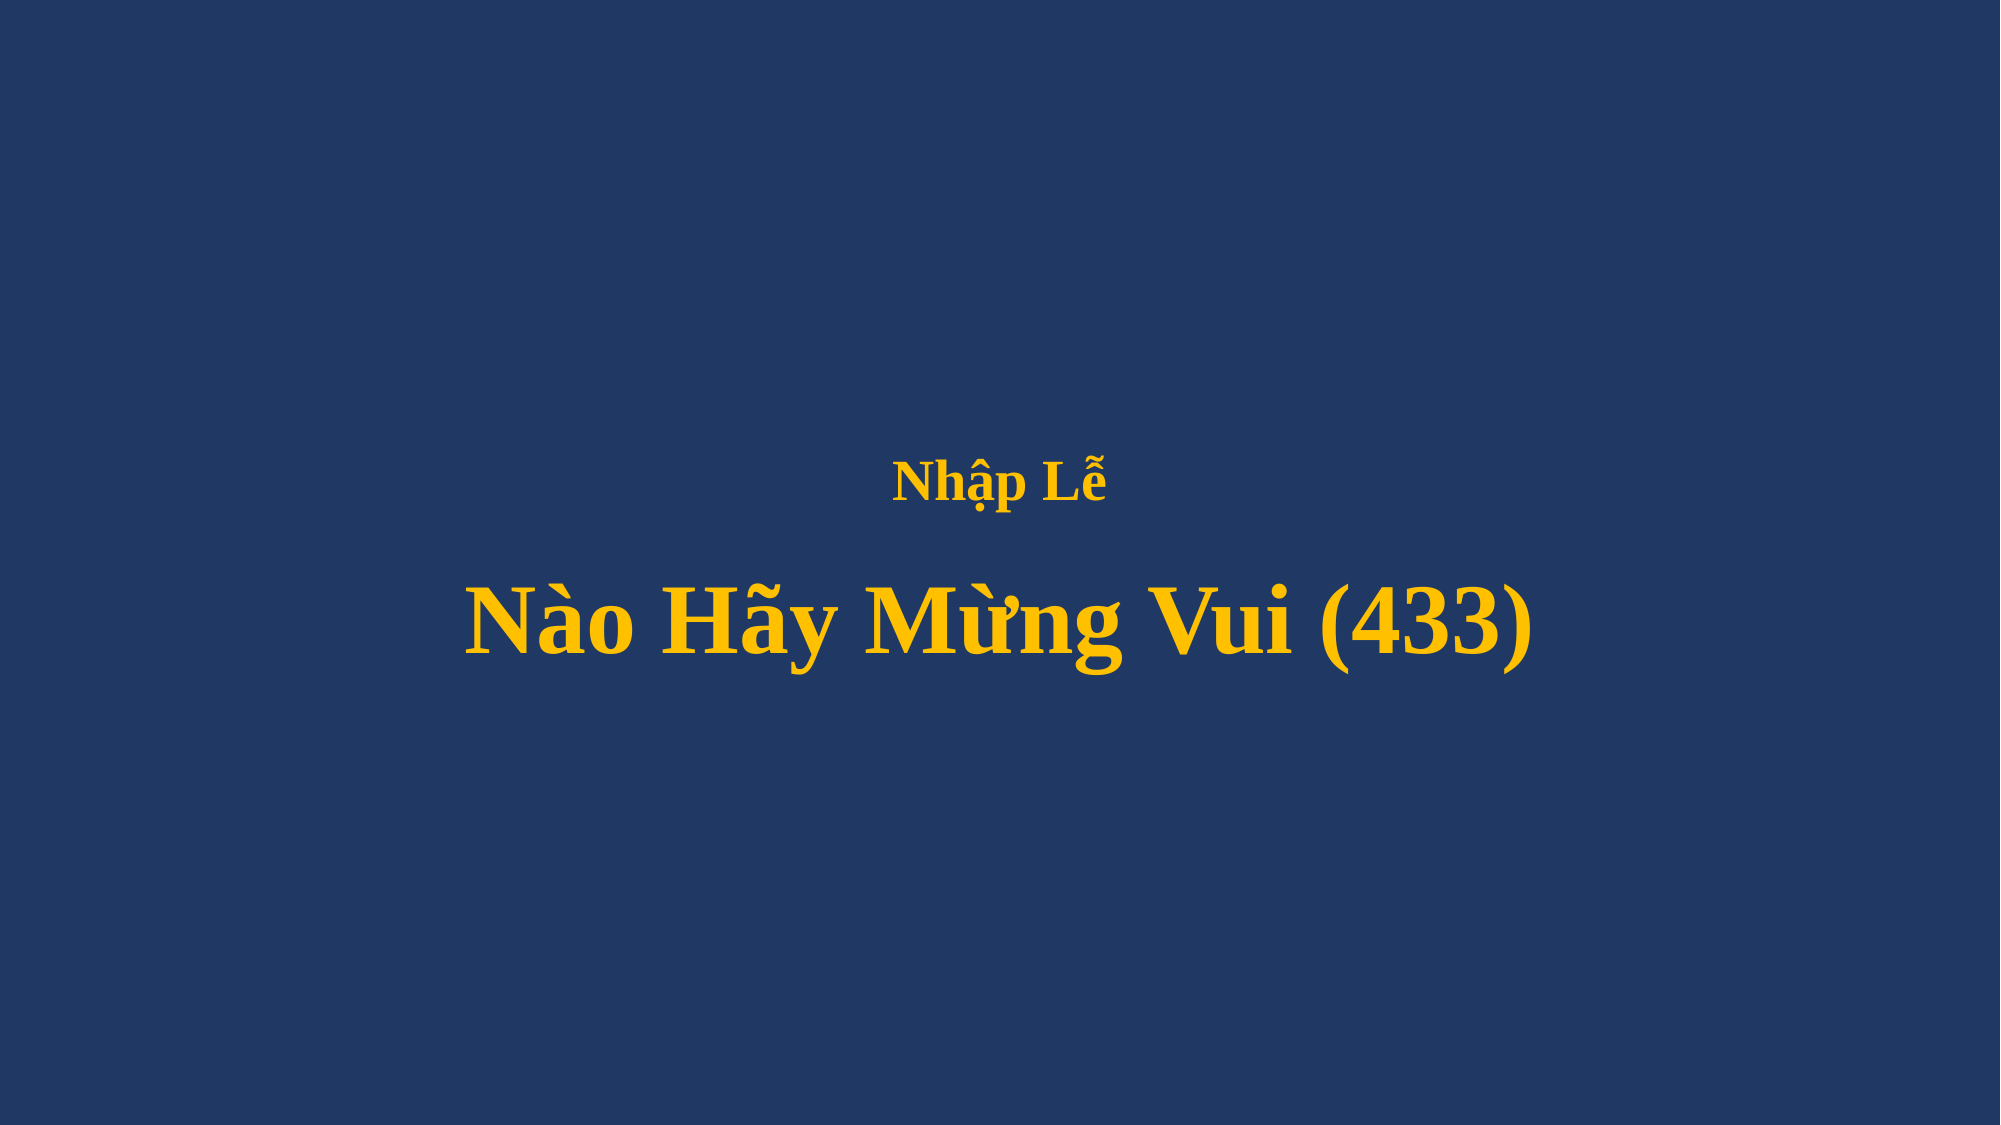

# Nhập Lễ Nào Hãy Mừng Vui (433)